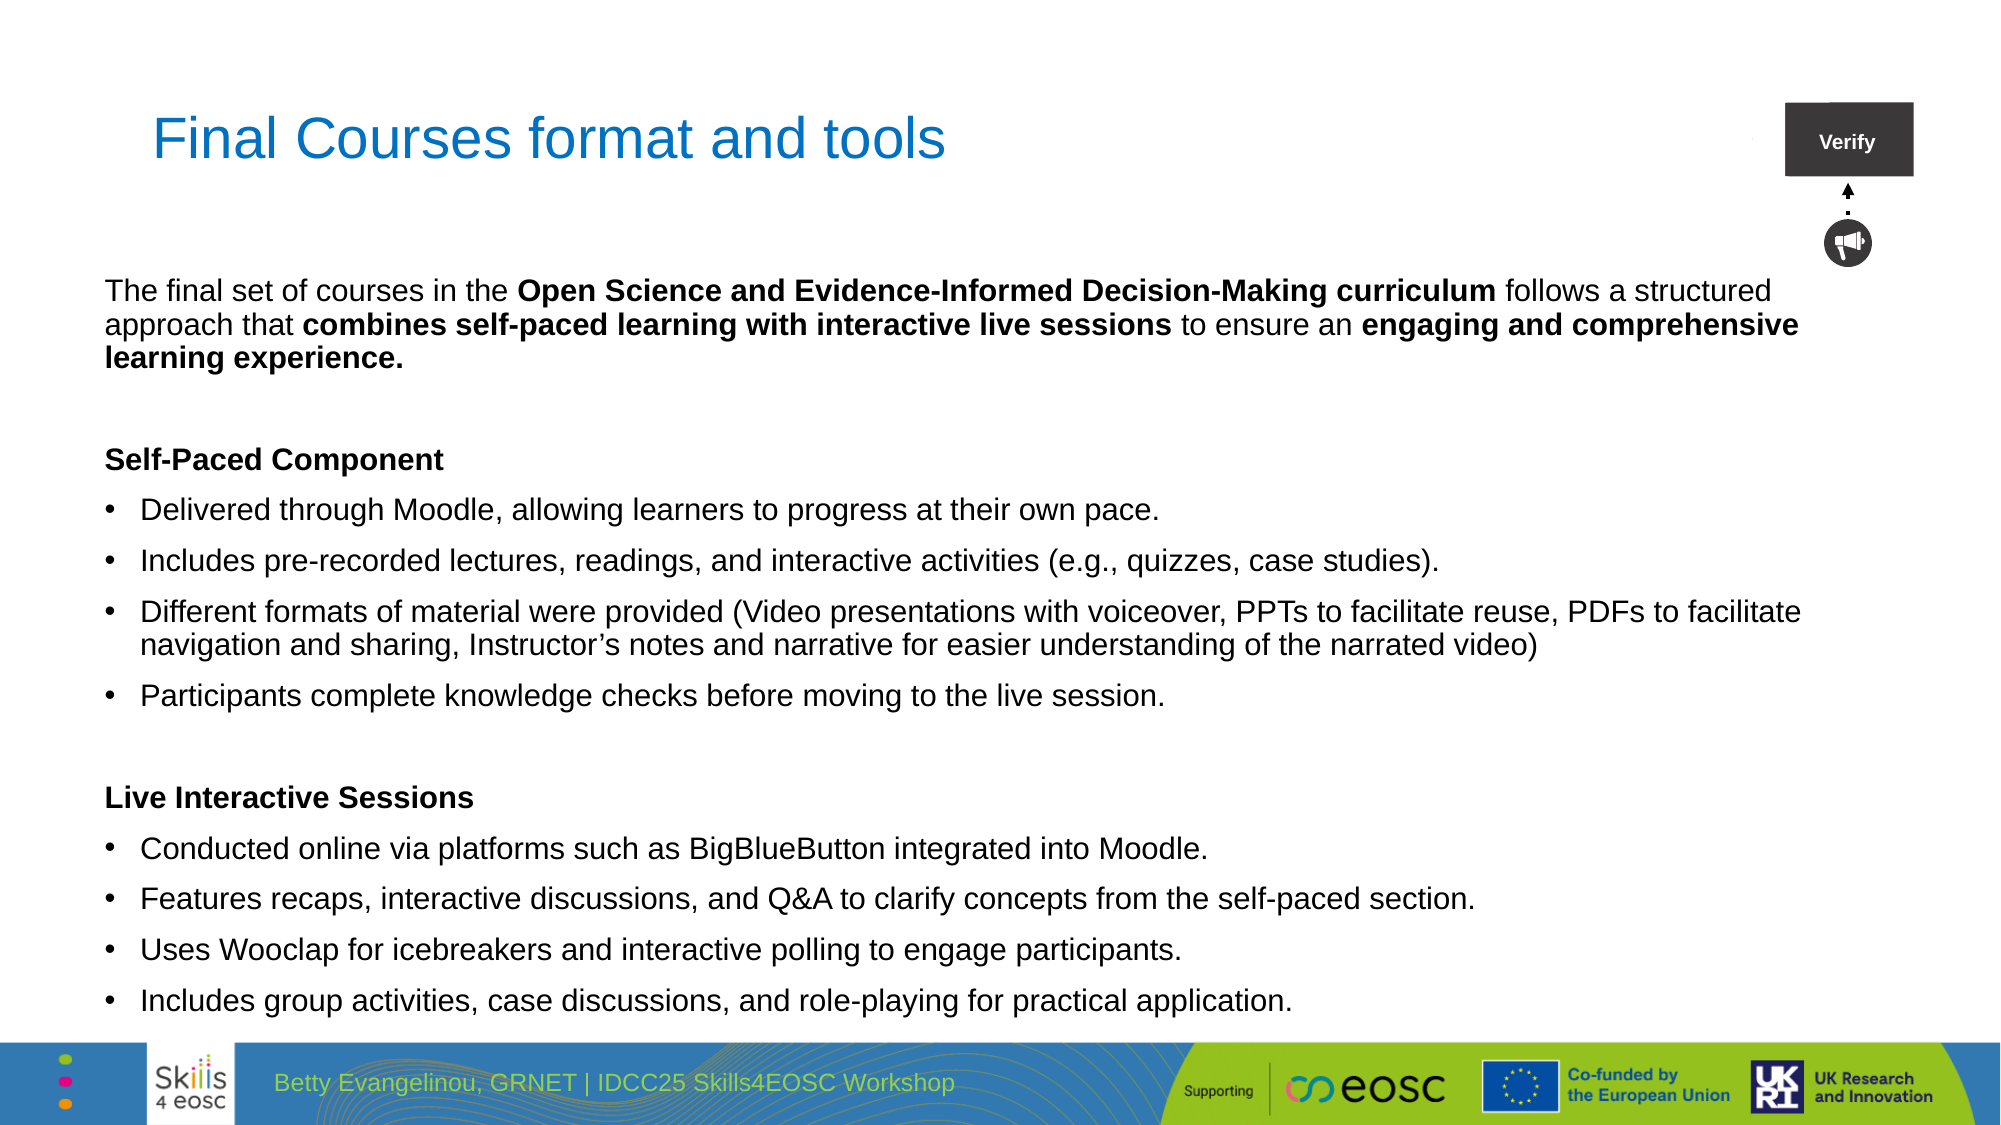

# Final Courses format and tools

Verify

The final set of courses in the Open Science and Evidence-Informed Decision-Making curriculum follows a structured approach that combines self-paced learning with interactive live sessions to ensure an engaging and comprehensive learning experience.

Self-Paced Component
Delivered through Moodle, allowing learners to progress at their own pace.
Includes pre-recorded lectures, readings, and interactive activities (e.g., quizzes, case studies).
Different formats of material were provided (Video presentations with voiceover, PPTs to facilitate reuse, PDFs to facilitate navigation and sharing, Instructor’s notes and narrative for easier understanding of the narrated video)
Participants complete knowledge checks before moving to the live session.

Live Interactive Sessions
Conducted online via platforms such as BigBlueButton integrated into Moodle.
Features recaps, interactive discussions, and Q&A to clarify concepts from the self-paced section.
Uses Wooclap for icebreakers and interactive polling to engage participants.
Includes group activities, case discussions, and role-playing for practical application.

Betty Evangelinou, GRNET | IDCC25 Skills4EOSC Workshop